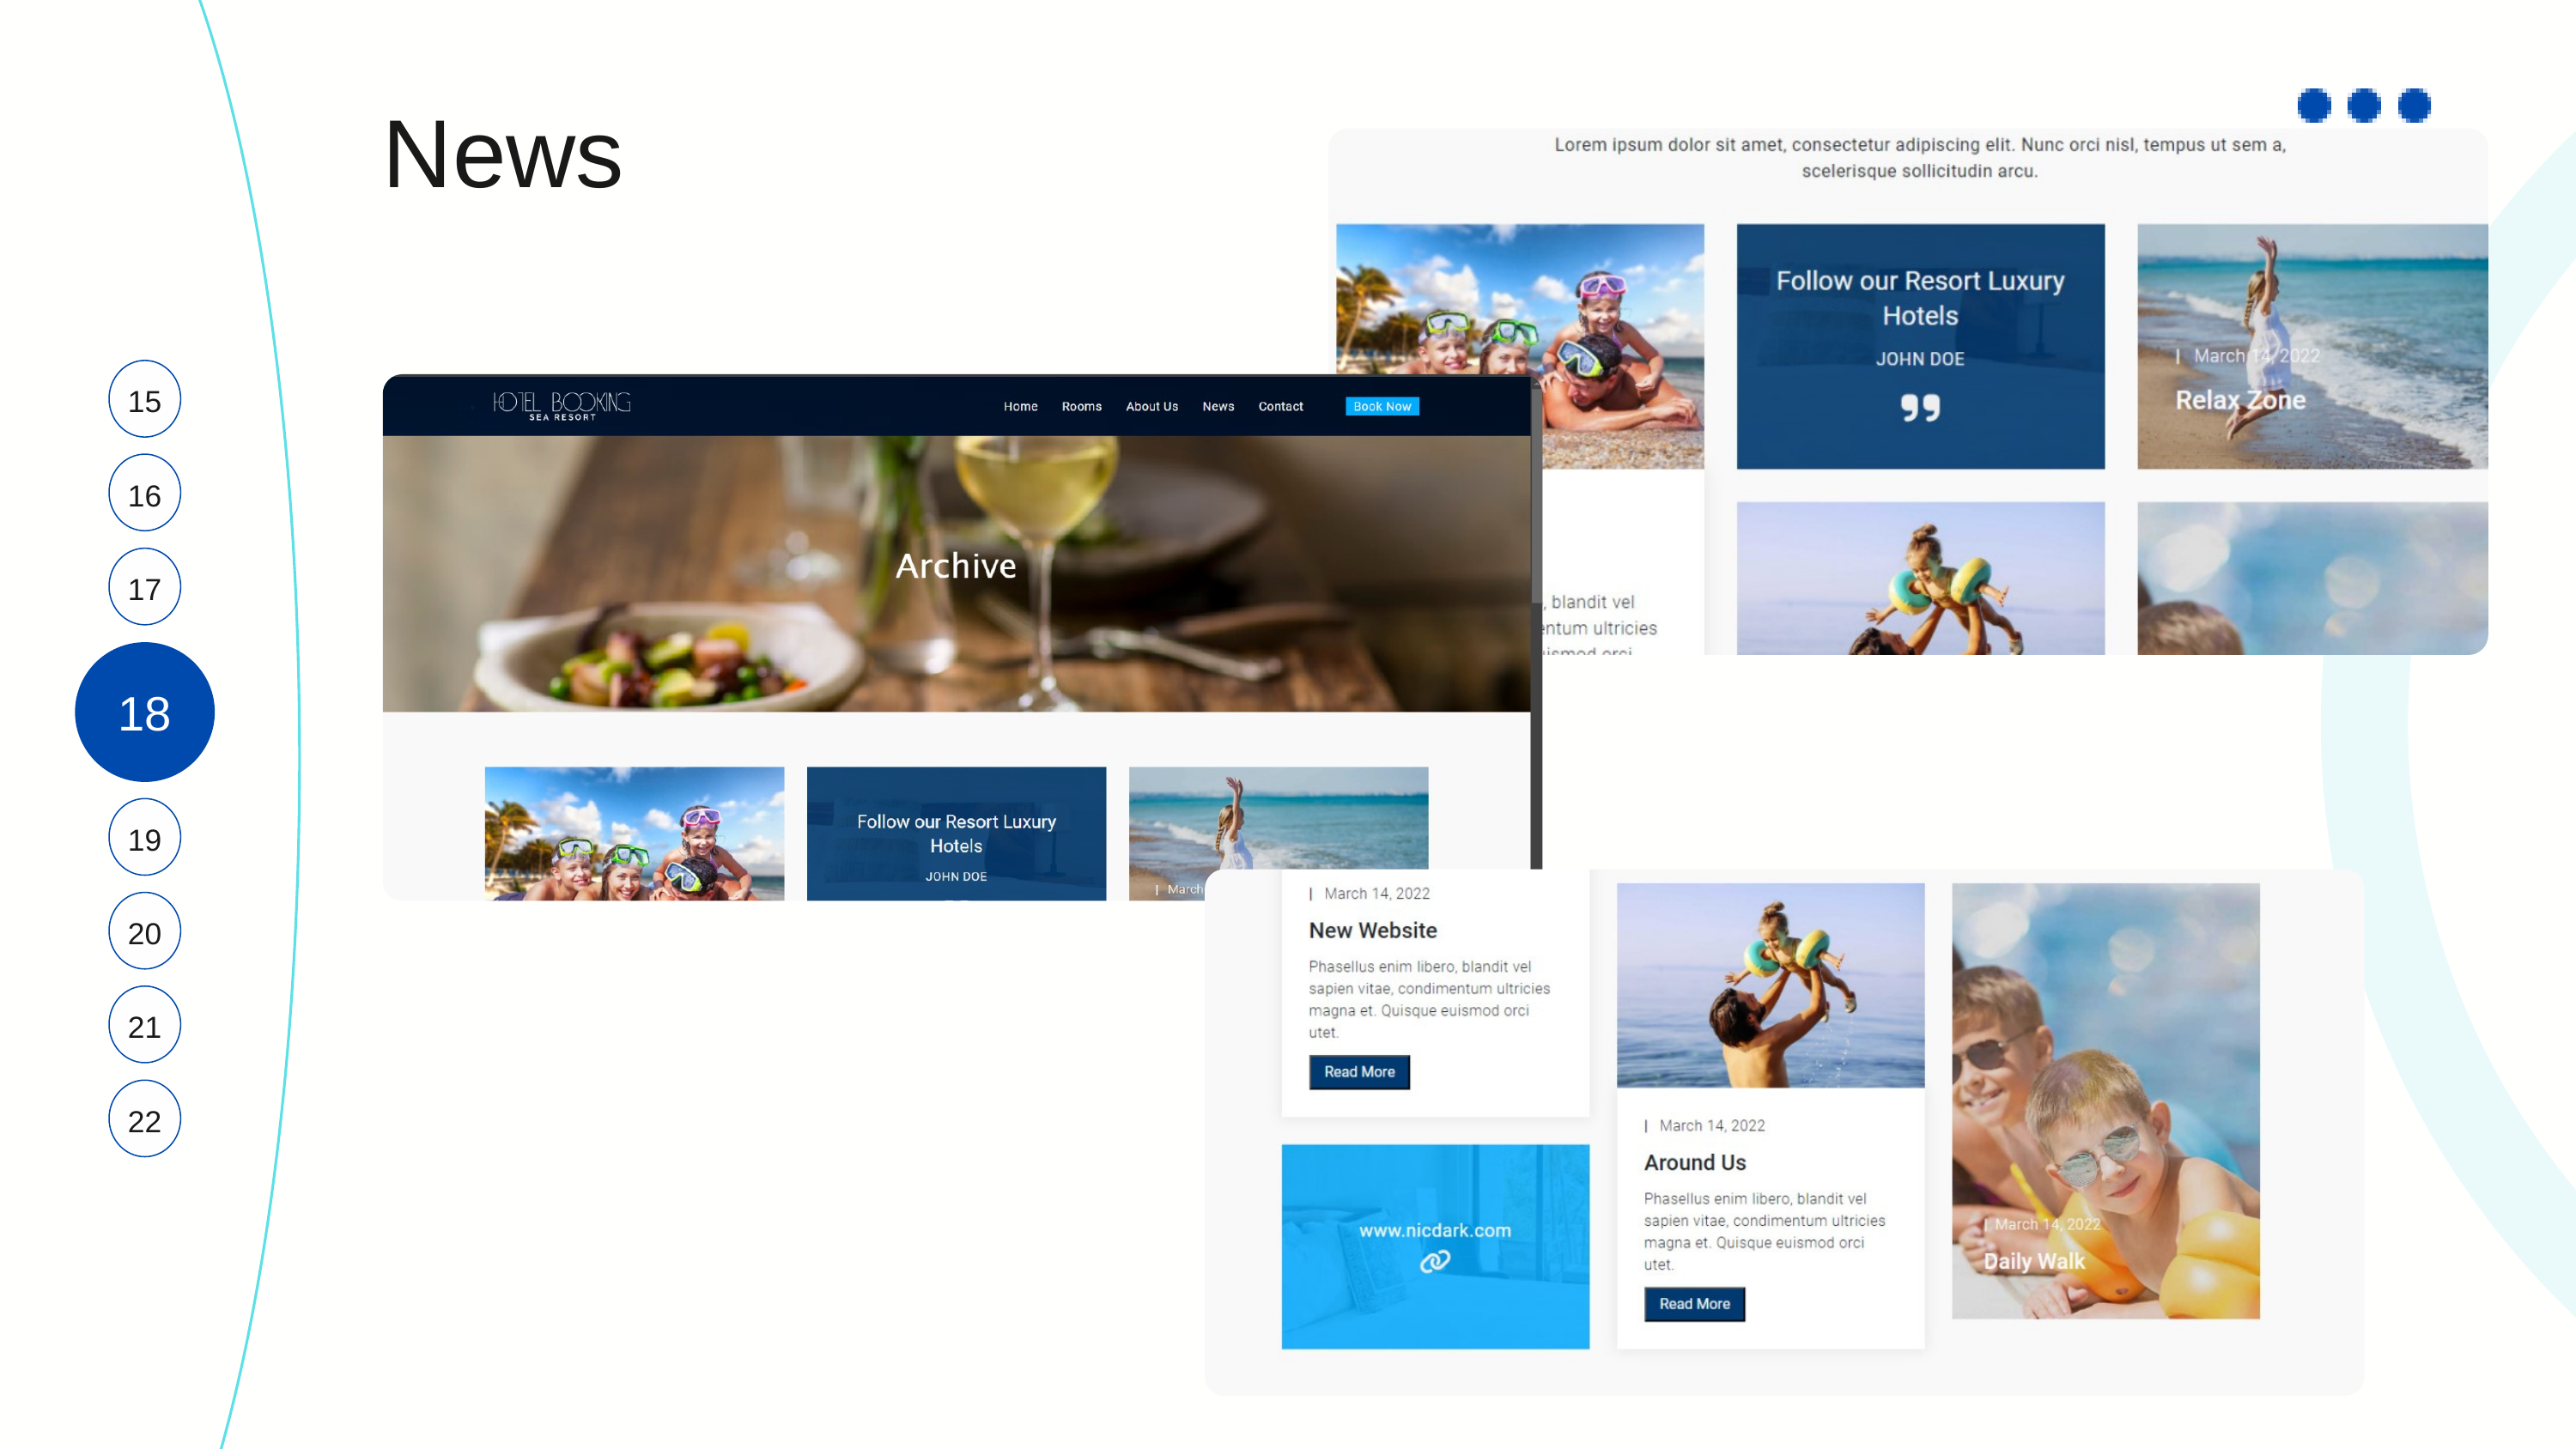

News

15

16

17

18

19

20

21

22